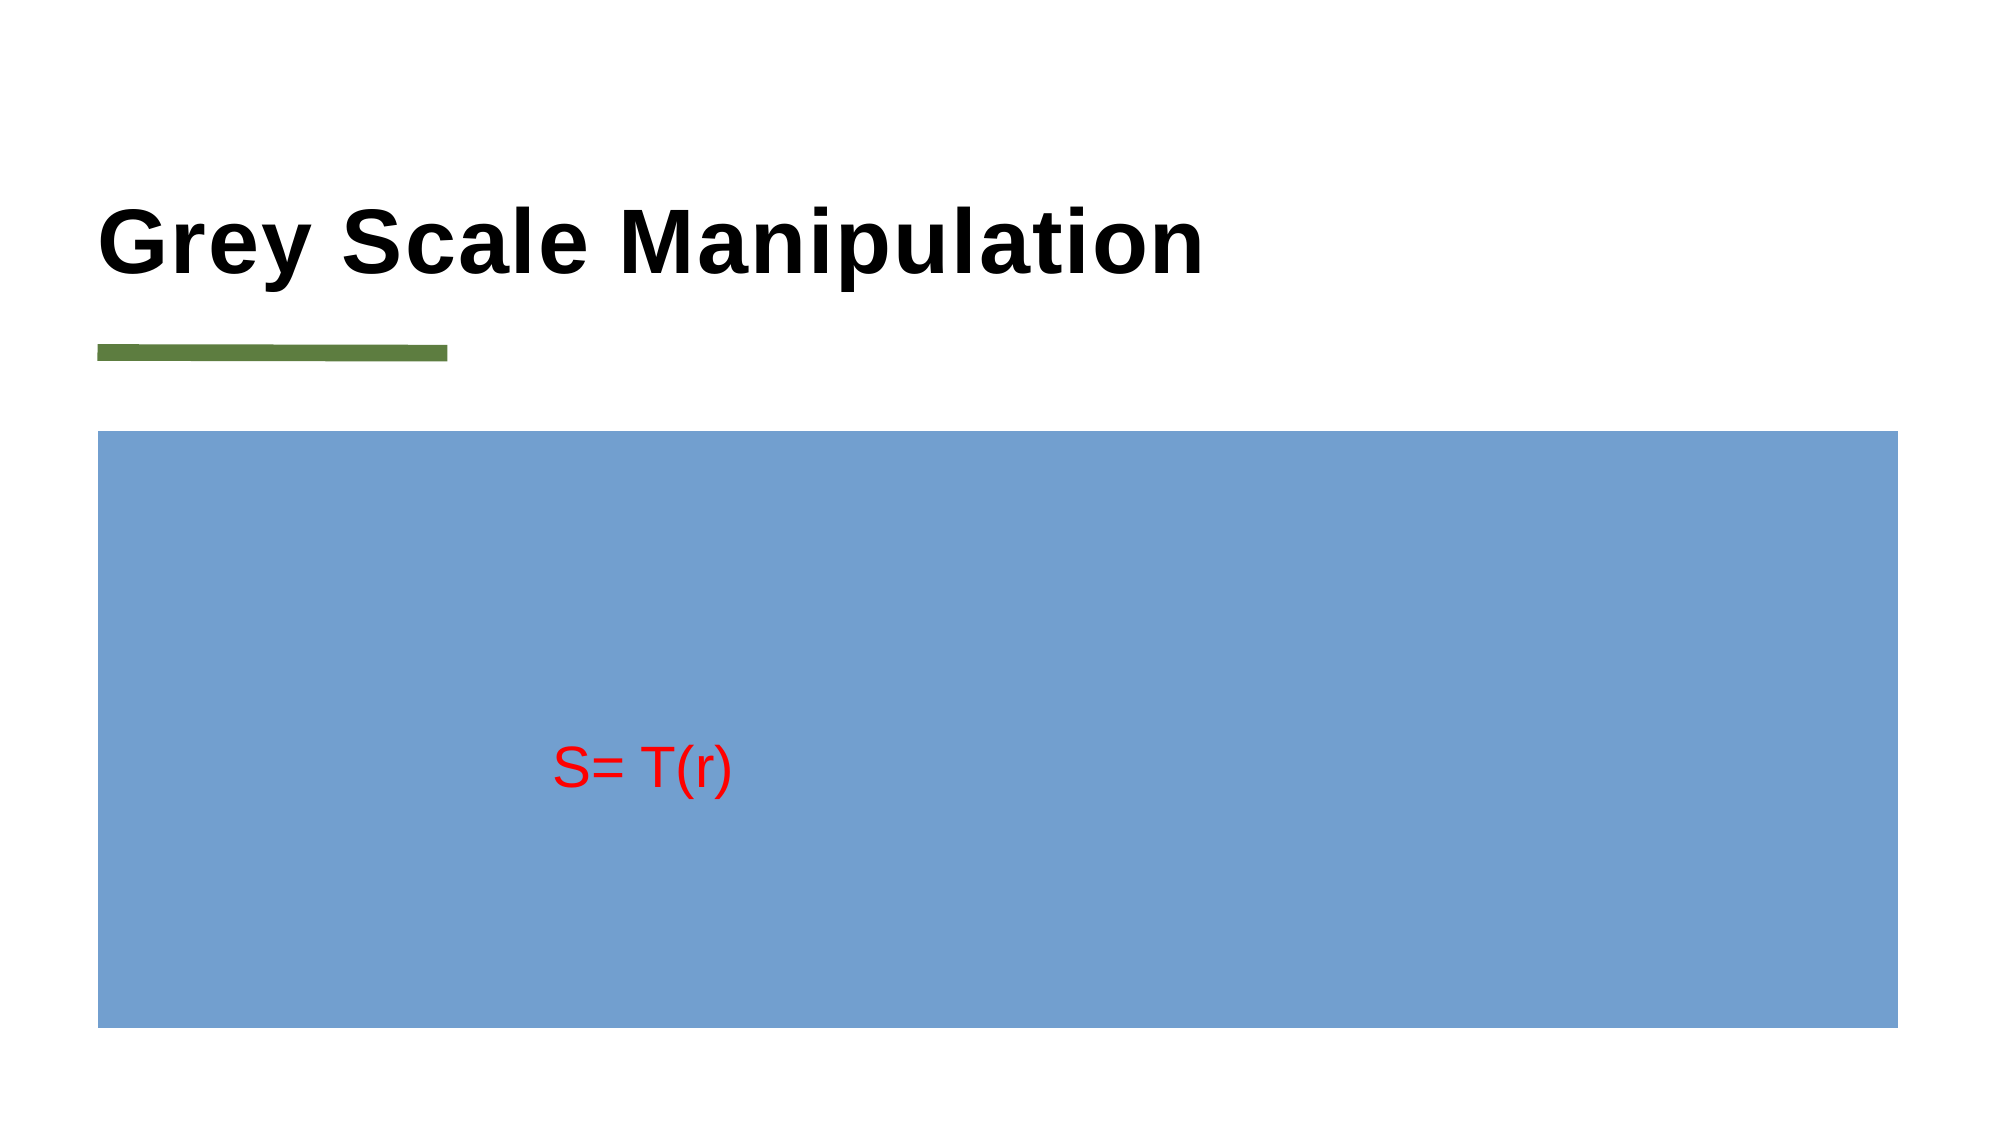

# Grey Scale Manipulation
Simplest from of window (1*1)
Assume input grey scale values are in range
[0 , L-1] (in 8 bit images L = 256)

Where, s and r variables denothing, respectively, the intensity of g and f at any point (x,y).

   S= T(r)